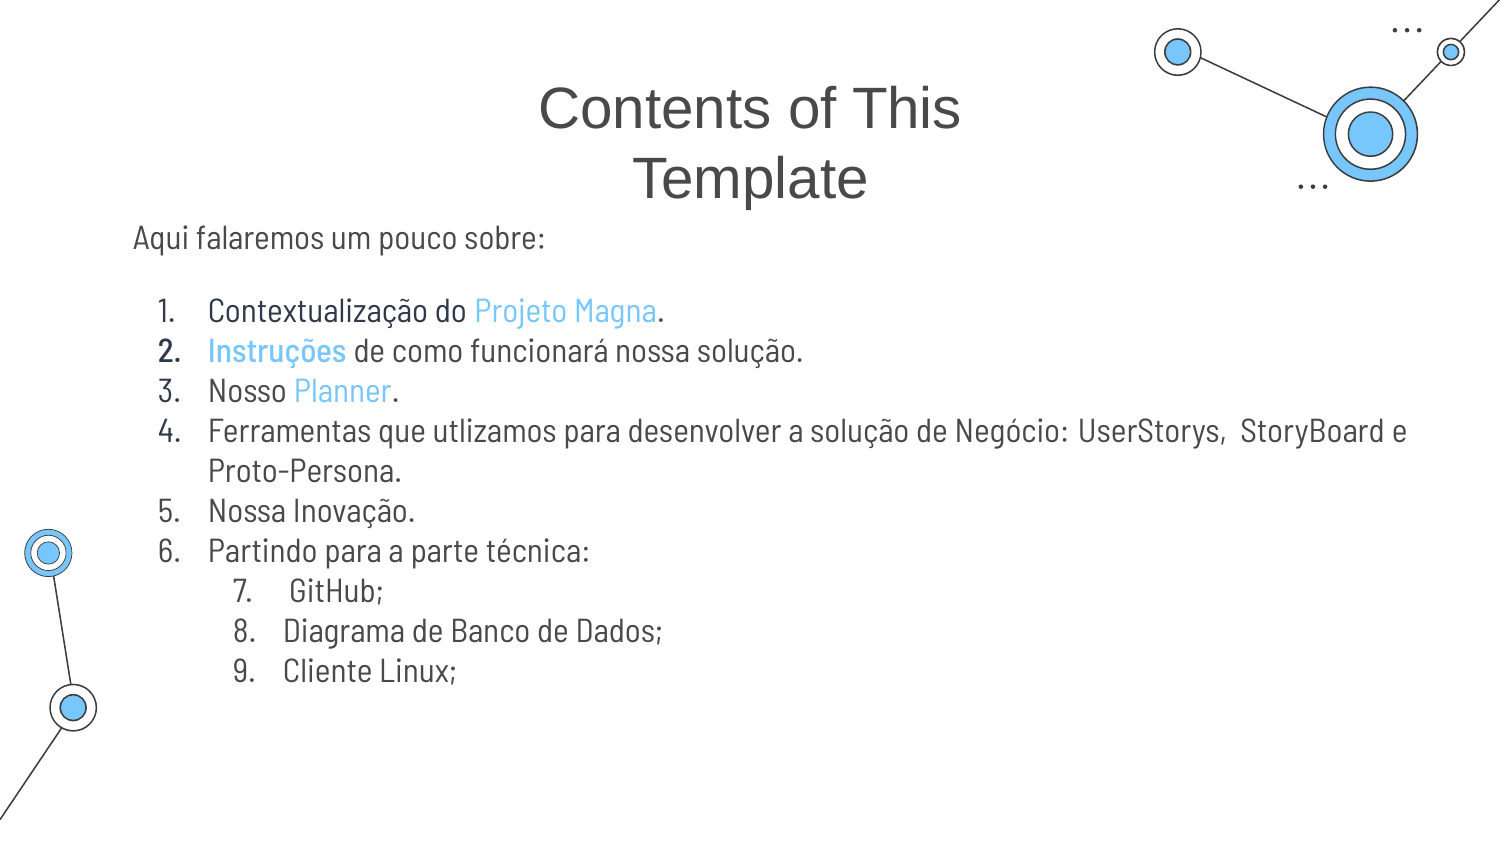

# Contents of This Template
Aqui falaremos um pouco sobre:
Contextualização do Projeto Magna.
Instruções de como funcionará nossa solução.
Nosso Planner.
Ferramentas que utlizamos para desenvolver a solução de Negócio: UserStorys,  StoryBoard e Proto-Persona.
Nossa Inovação.
Partindo para a parte técnica:
GitHub;
Diagrama de Banco de Dados;
Cliente Linux;